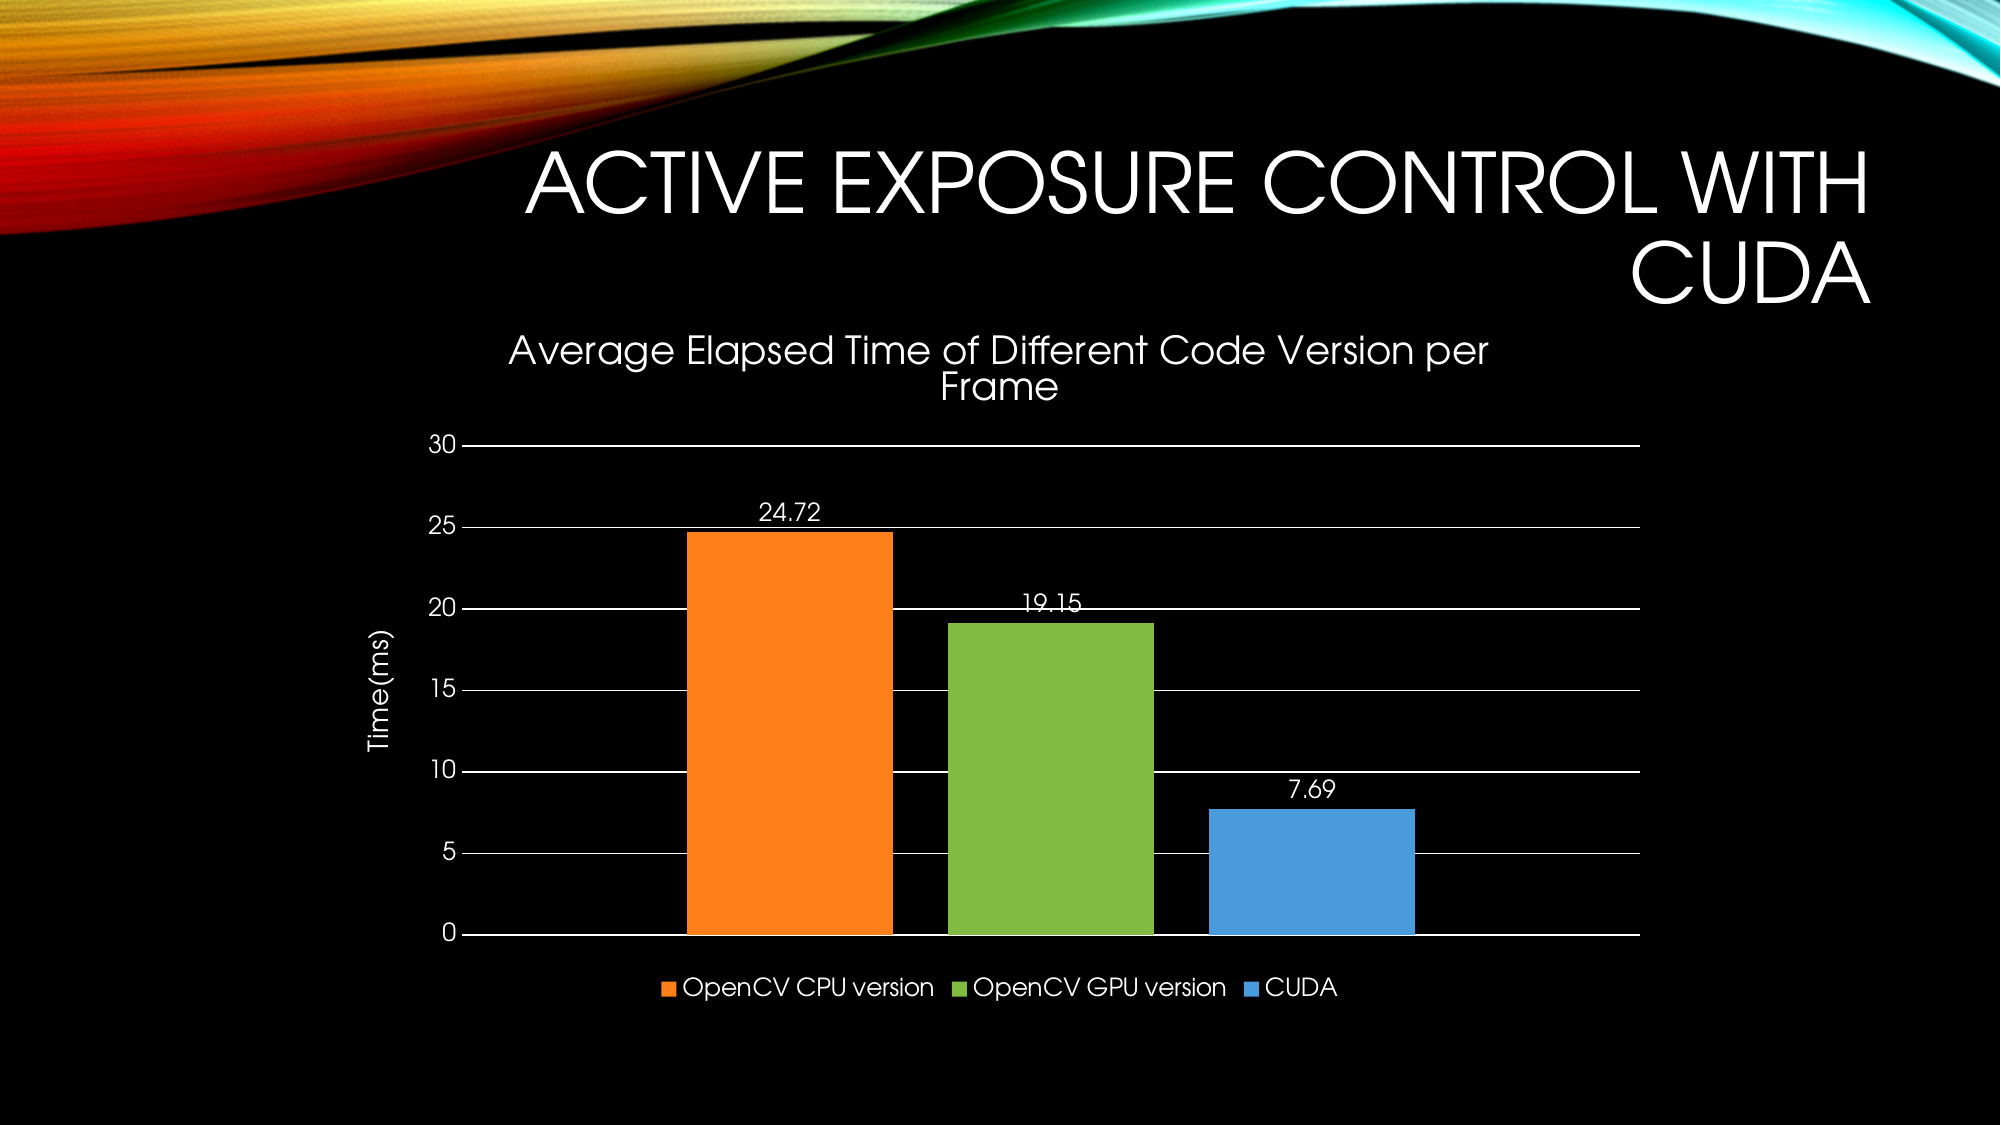

# ACTIVE EXPOSURE CONTROL WITH CUDA

### Chart: Average Elapsed Time of Different Code Version per Frame

| Category | OpenCV CPU version | OpenCV GPU version | CUDA |
|---|---|---|---|